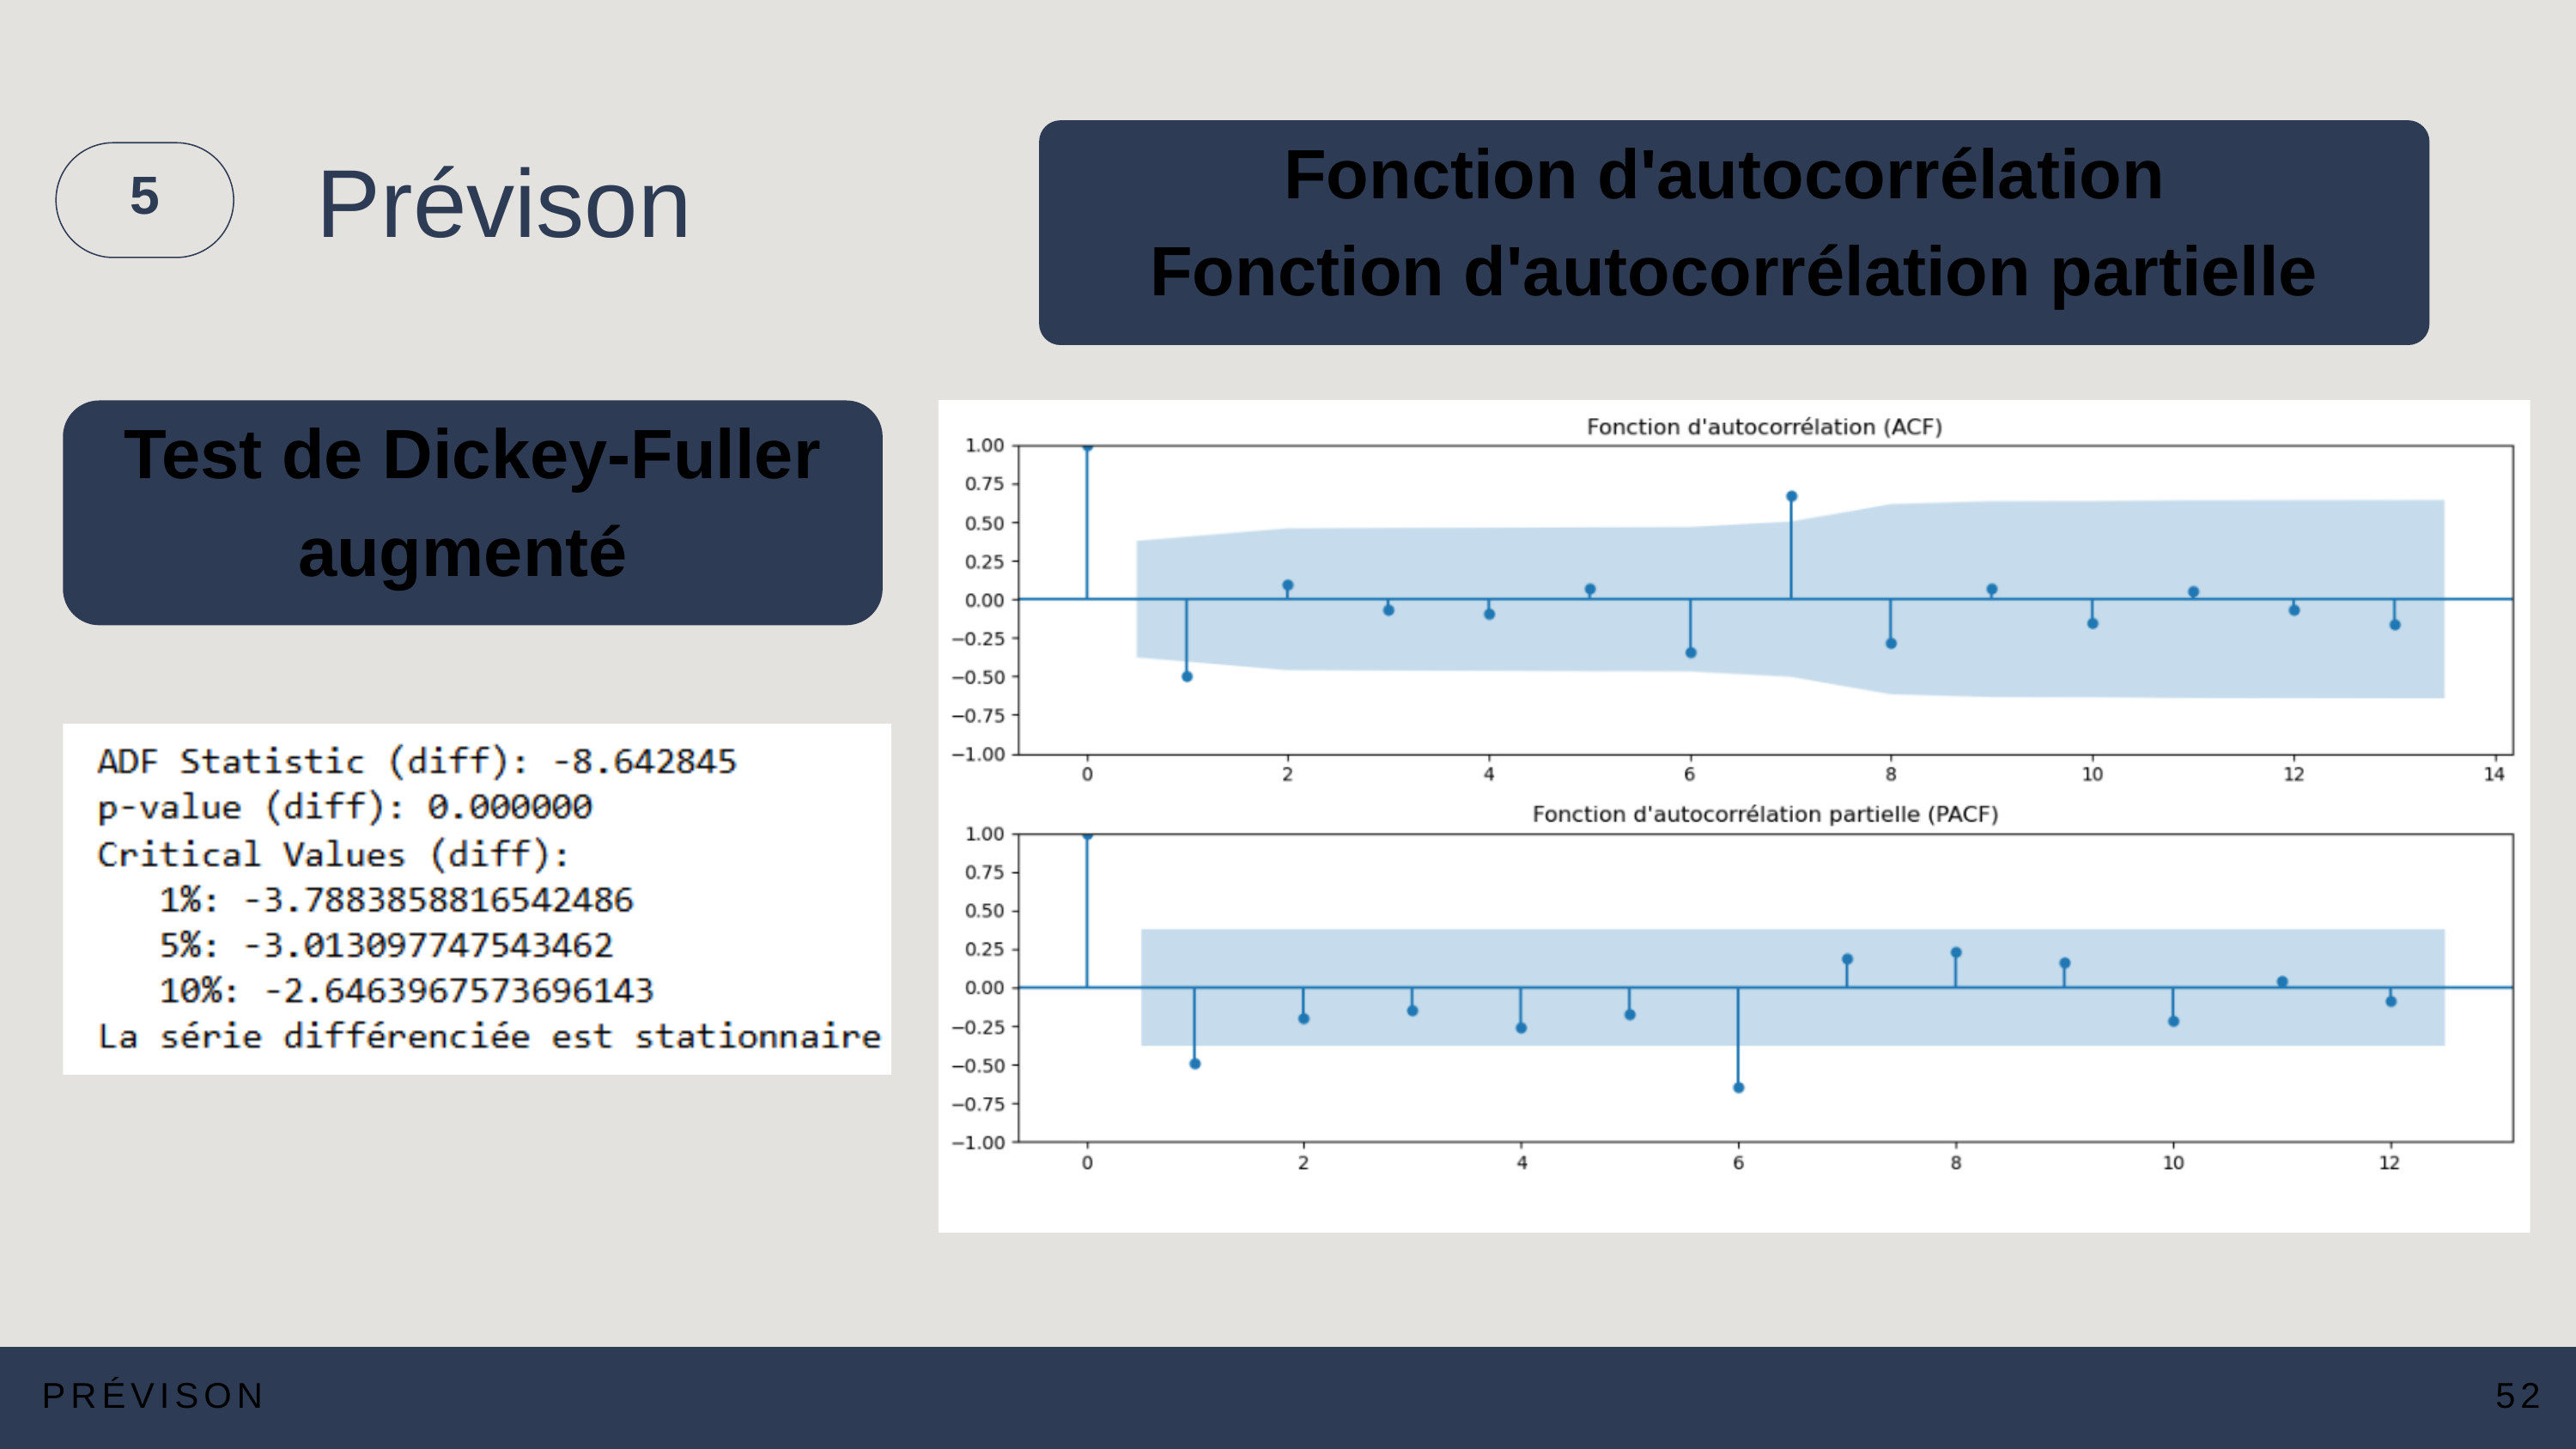

Fonction d'autocorrélation
 Fonction d'autocorrélation partielle

5
Prévison

Test de Dickey-Fuller augmenté

PRÉVISON
52